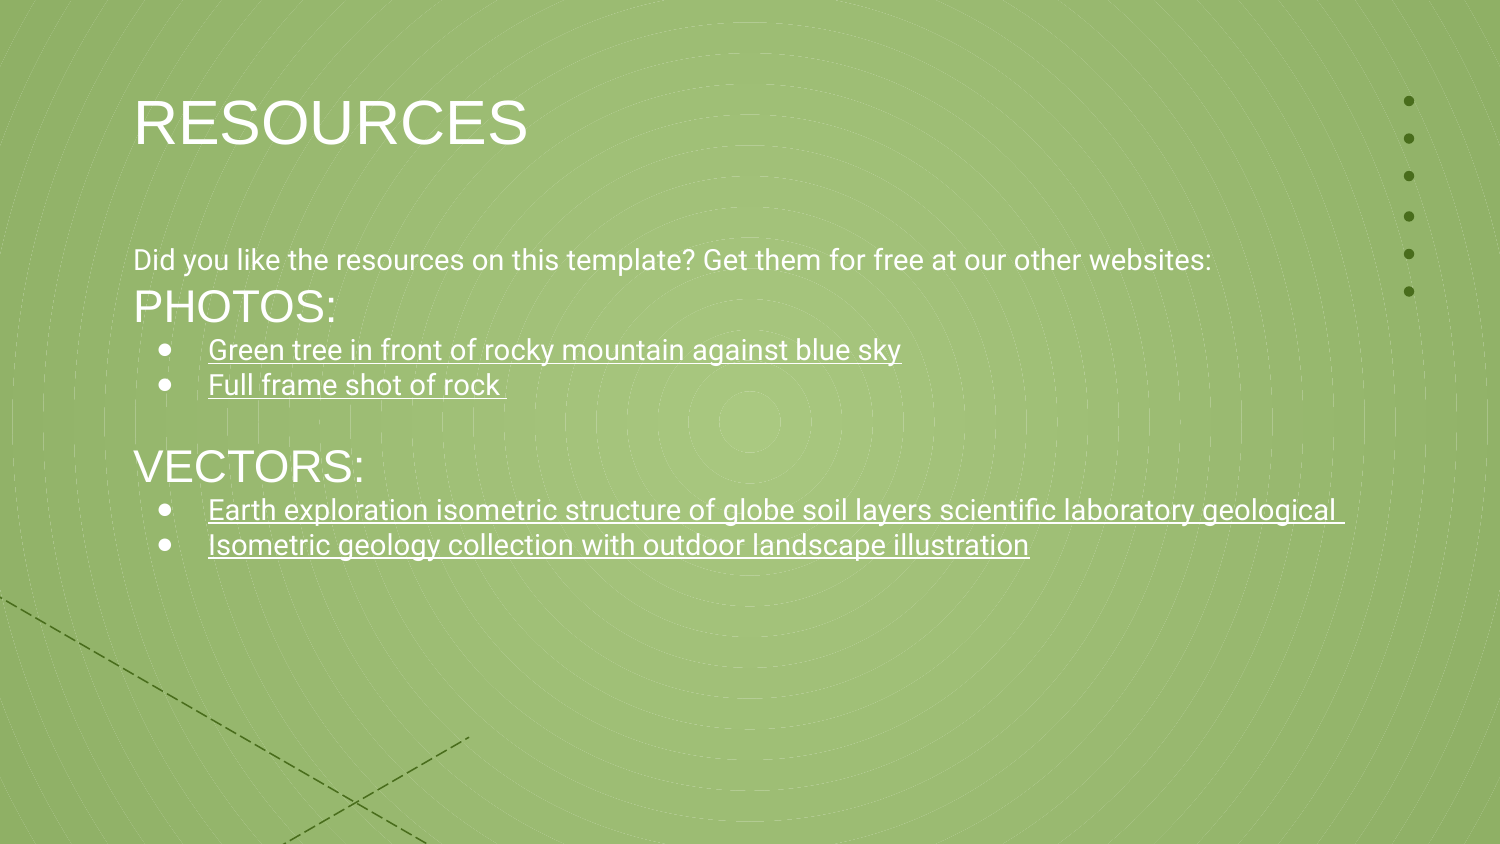

# RESOURCES
Did you like the resources on this template? Get them for free at our other websites:
PHOTOS:
Green tree in front of rocky mountain against blue sky
Full frame shot of rock

VECTORS:
Earth exploration isometric structure of globe soil layers scientific laboratory geological
Isometric geology collection with outdoor landscape illustration